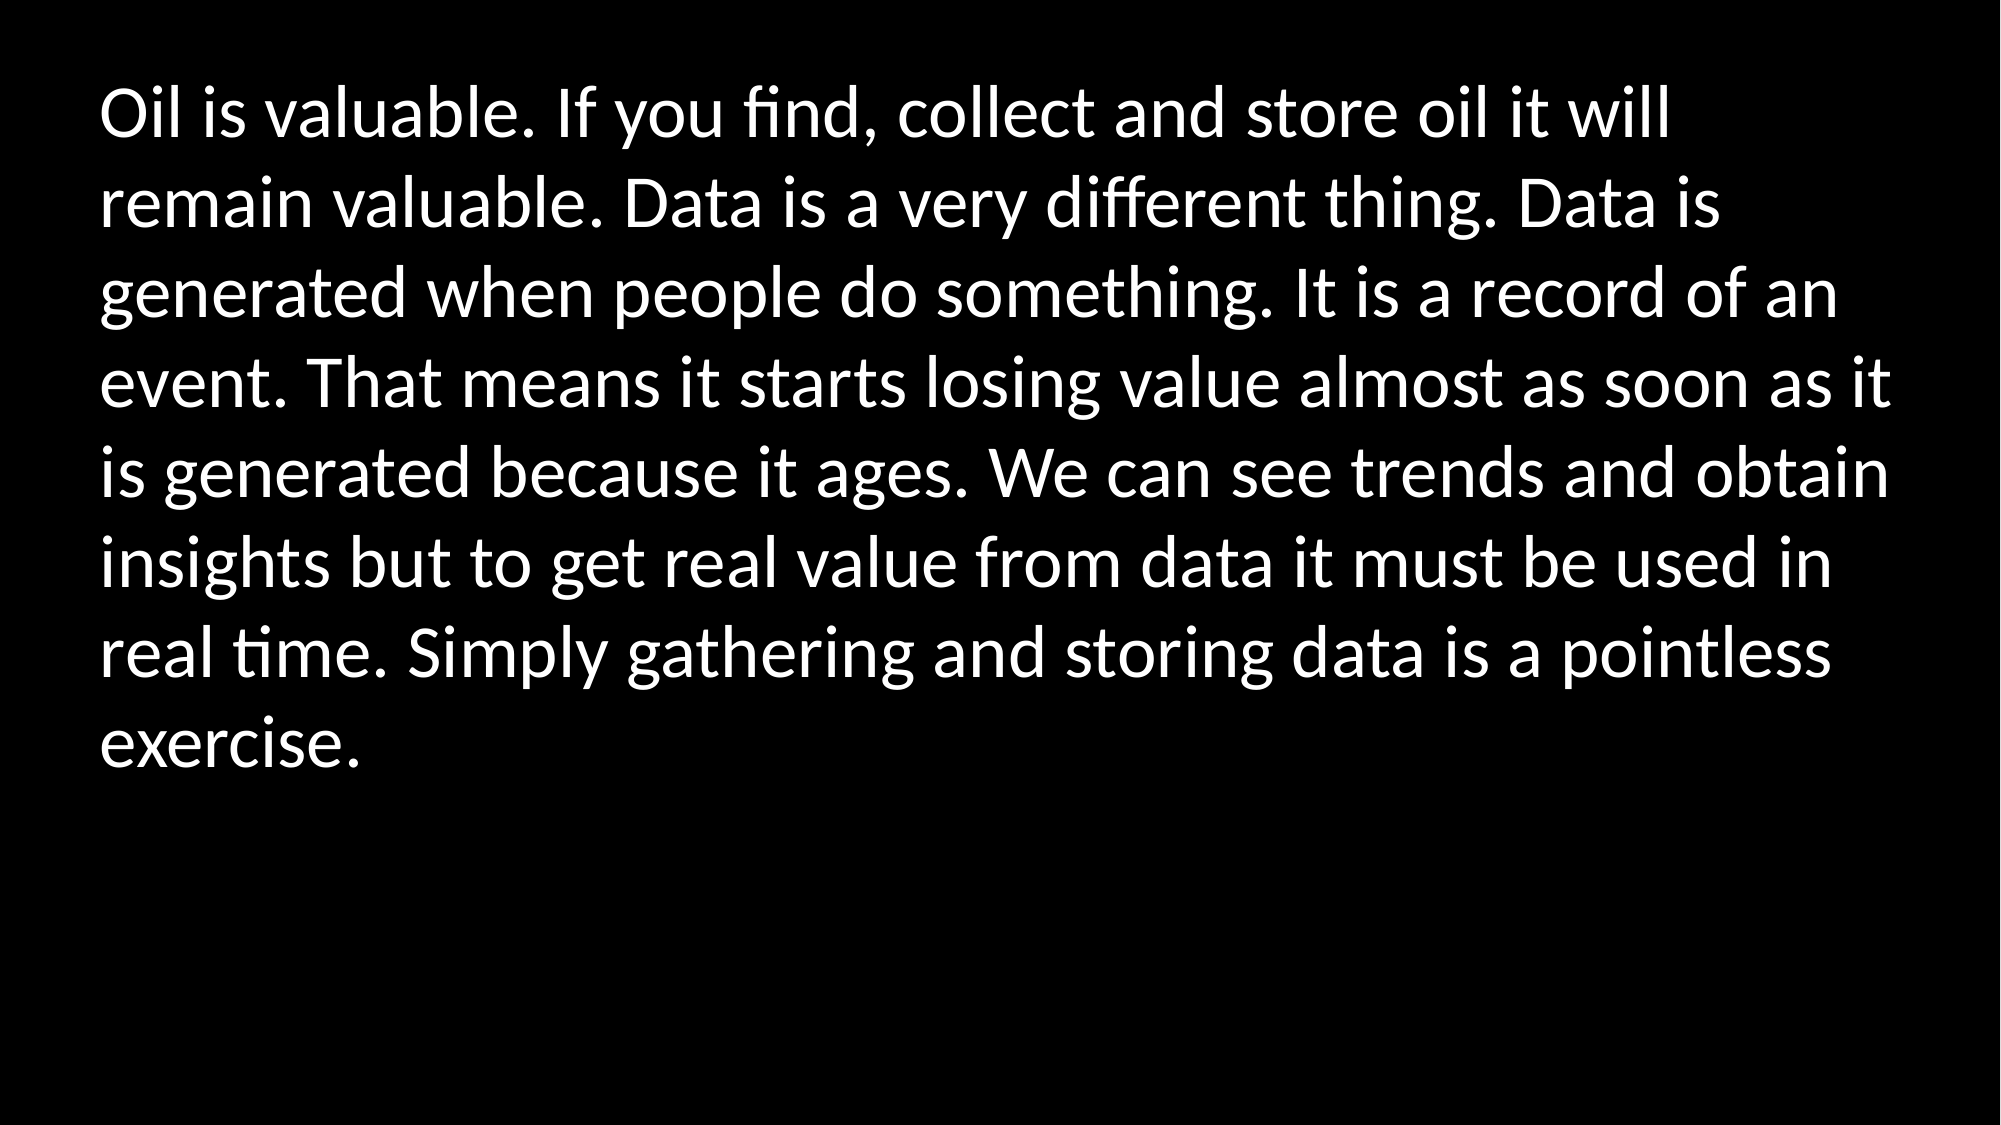

Oil is valuable. If you find, collect and store oil it will remain valuable. Data is a very different thing. Data is generated when people do something. It is a record of an event. That means it starts losing value almost as soon as it is generated because it ages. We can see trends and obtain insights but to get real value from data it must be used in real time. Simply gathering and storing data is a pointless exercise.